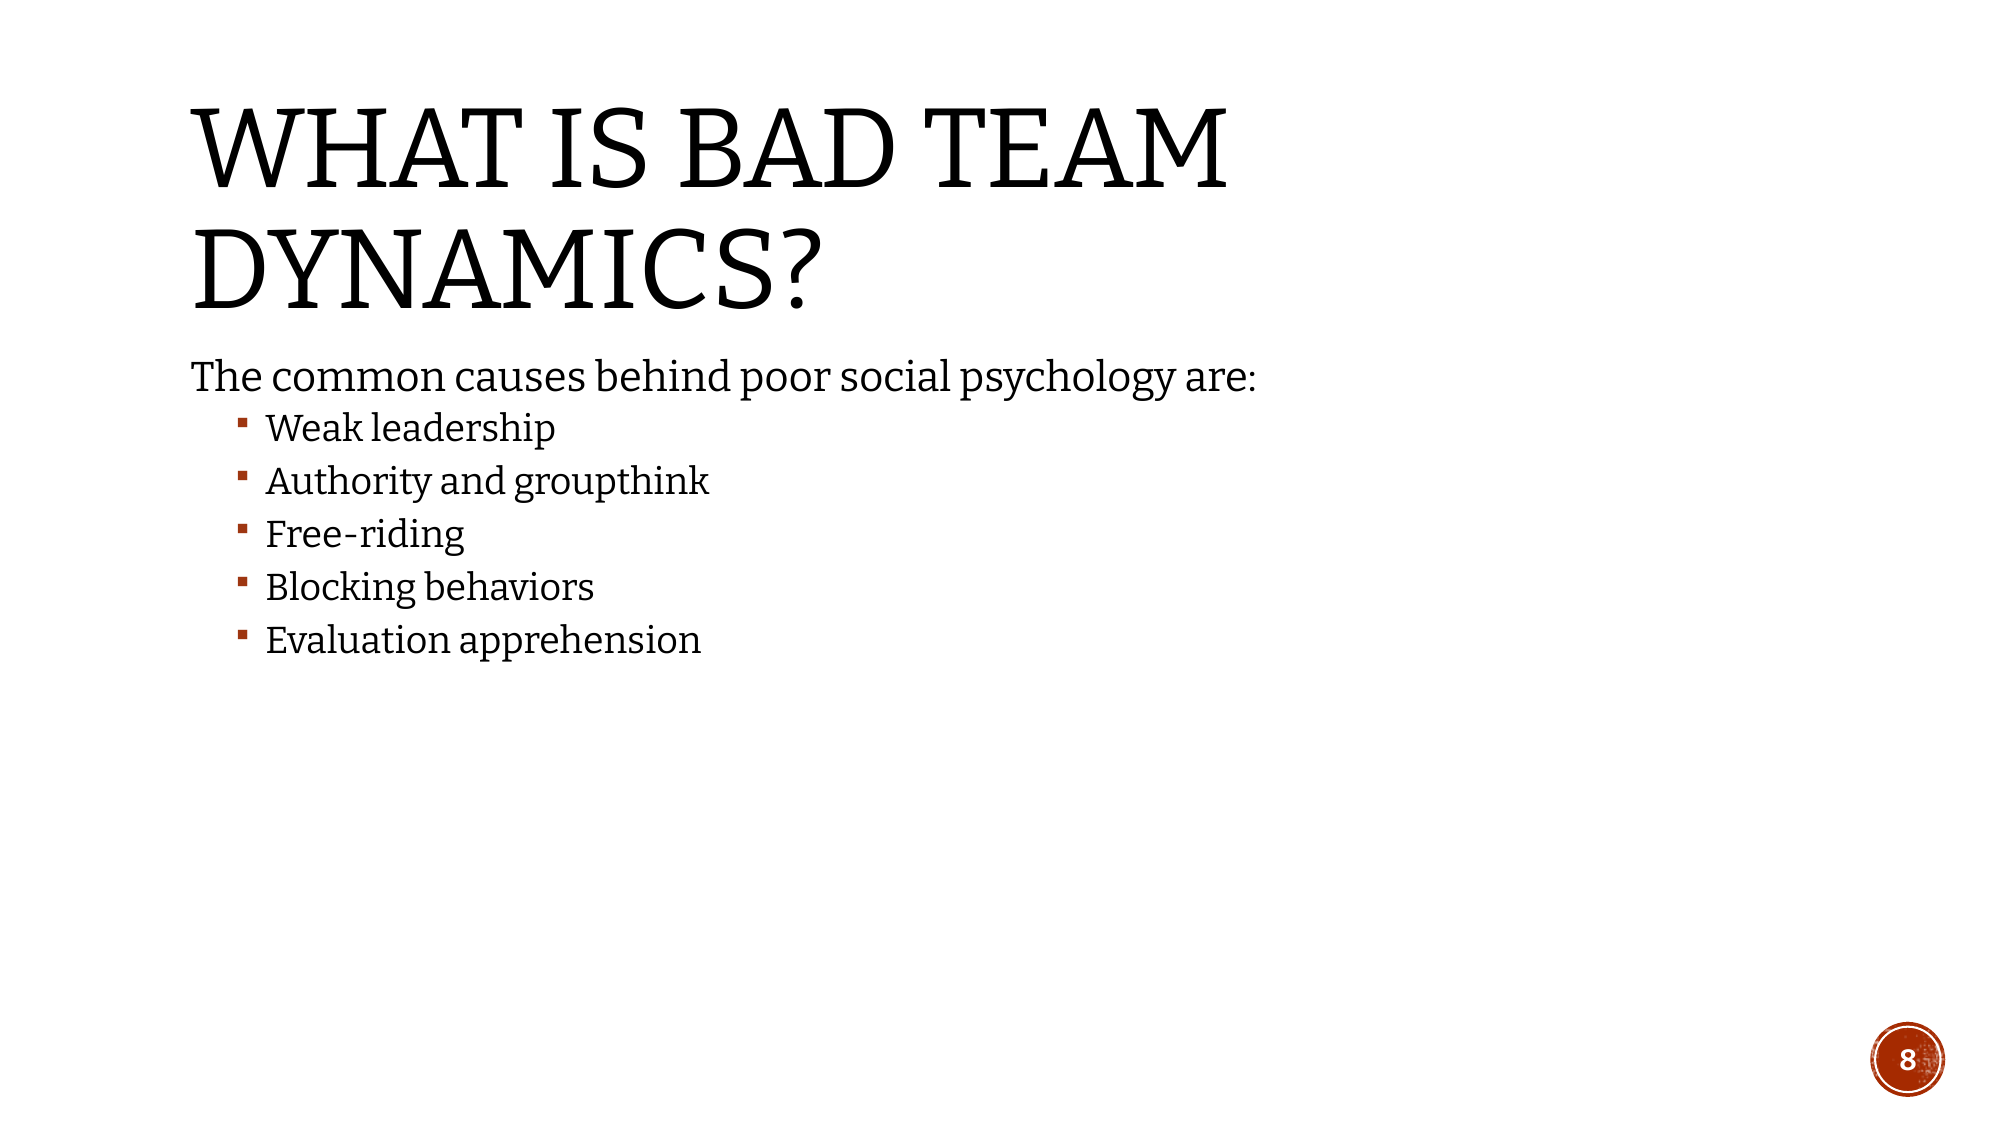

# What is bad team dynamics?
The common causes behind poor social psychology are:
Weak leadership
Authority and groupthink
Free-riding
Blocking behaviors
Evaluation apprehension
8